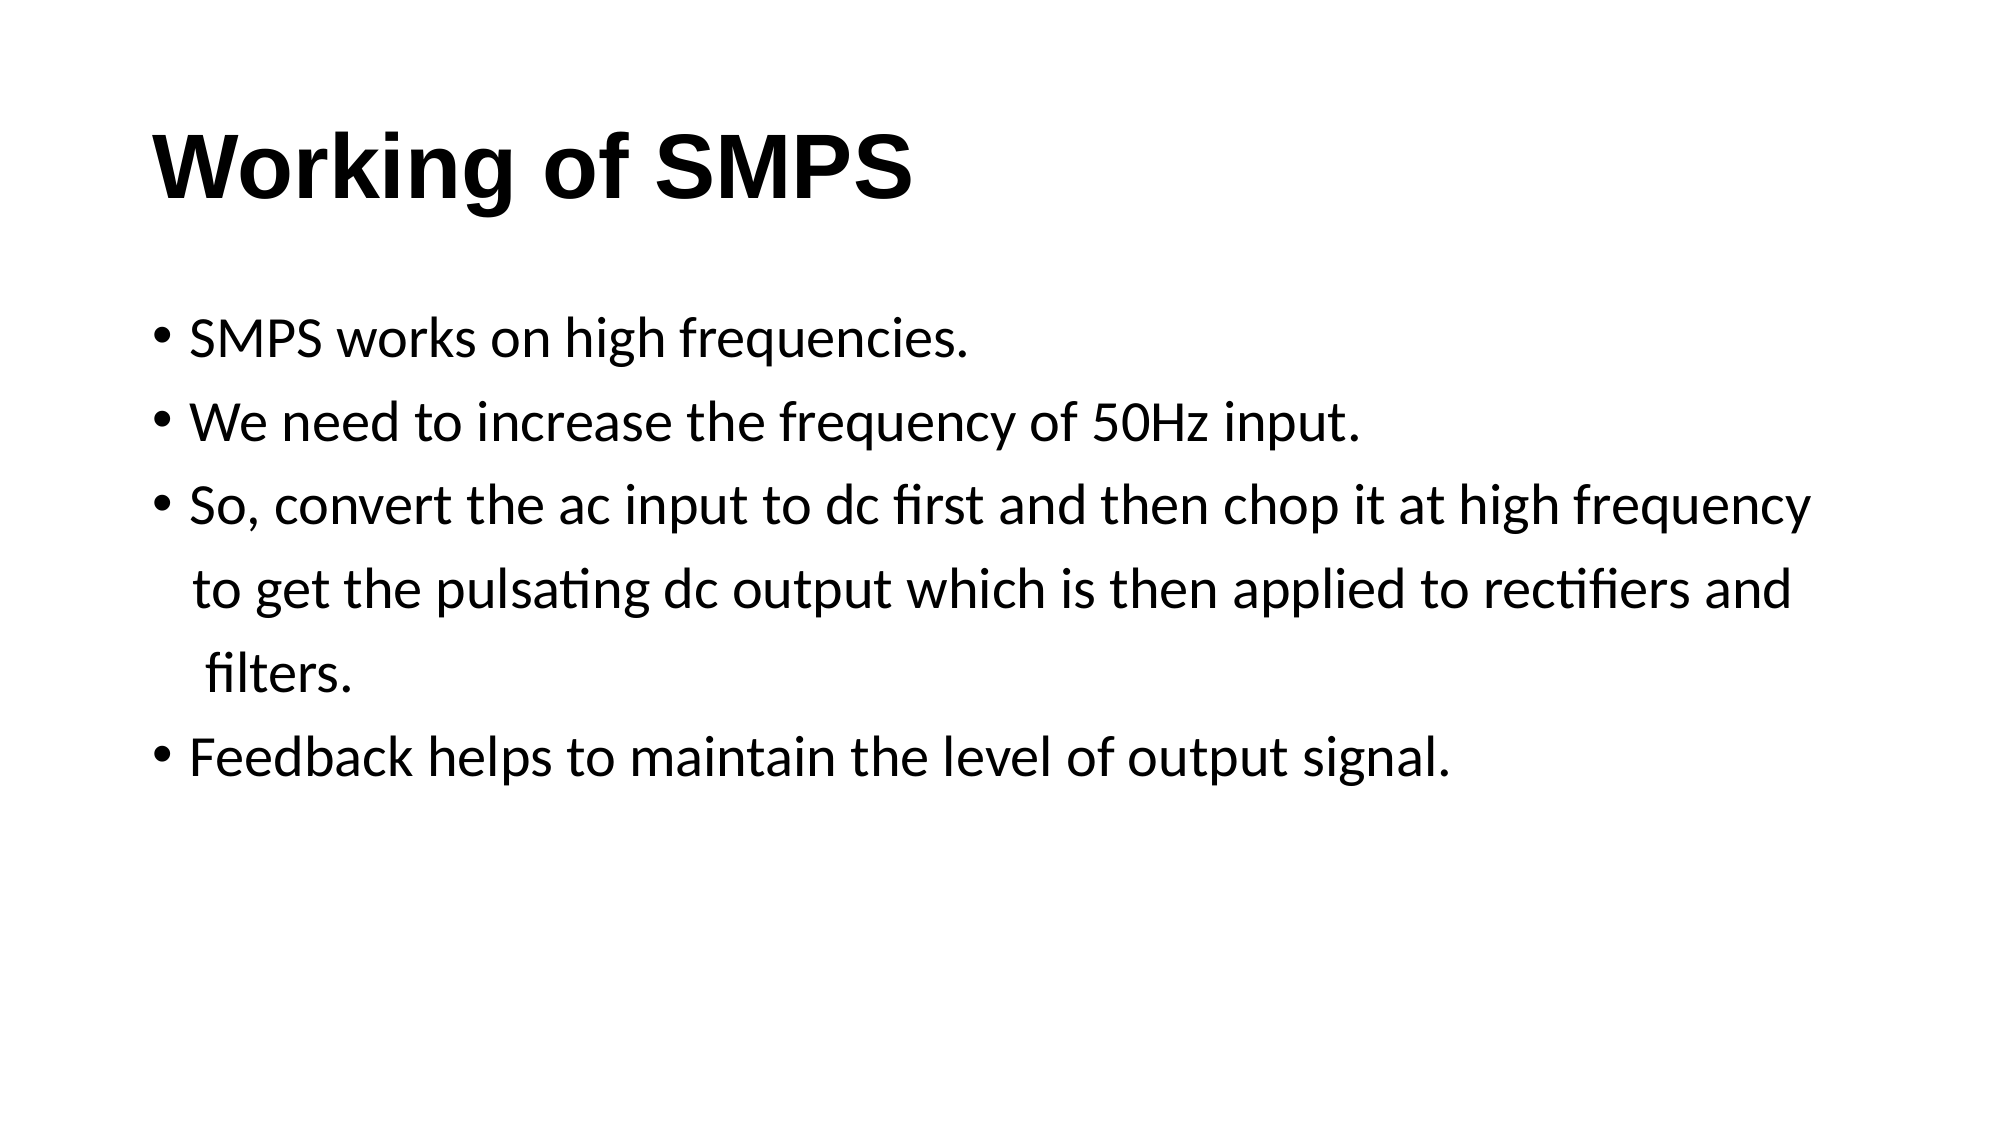

# Working of SMPS
SMPS works on high frequencies.
We need to increase the frequency of 50Hz input.
So, convert the ac input to dc first and then chop it at high frequency
   to get the pulsating dc output which is then applied to rectifiers and
    filters.
Feedback helps to maintain the level of output signal.